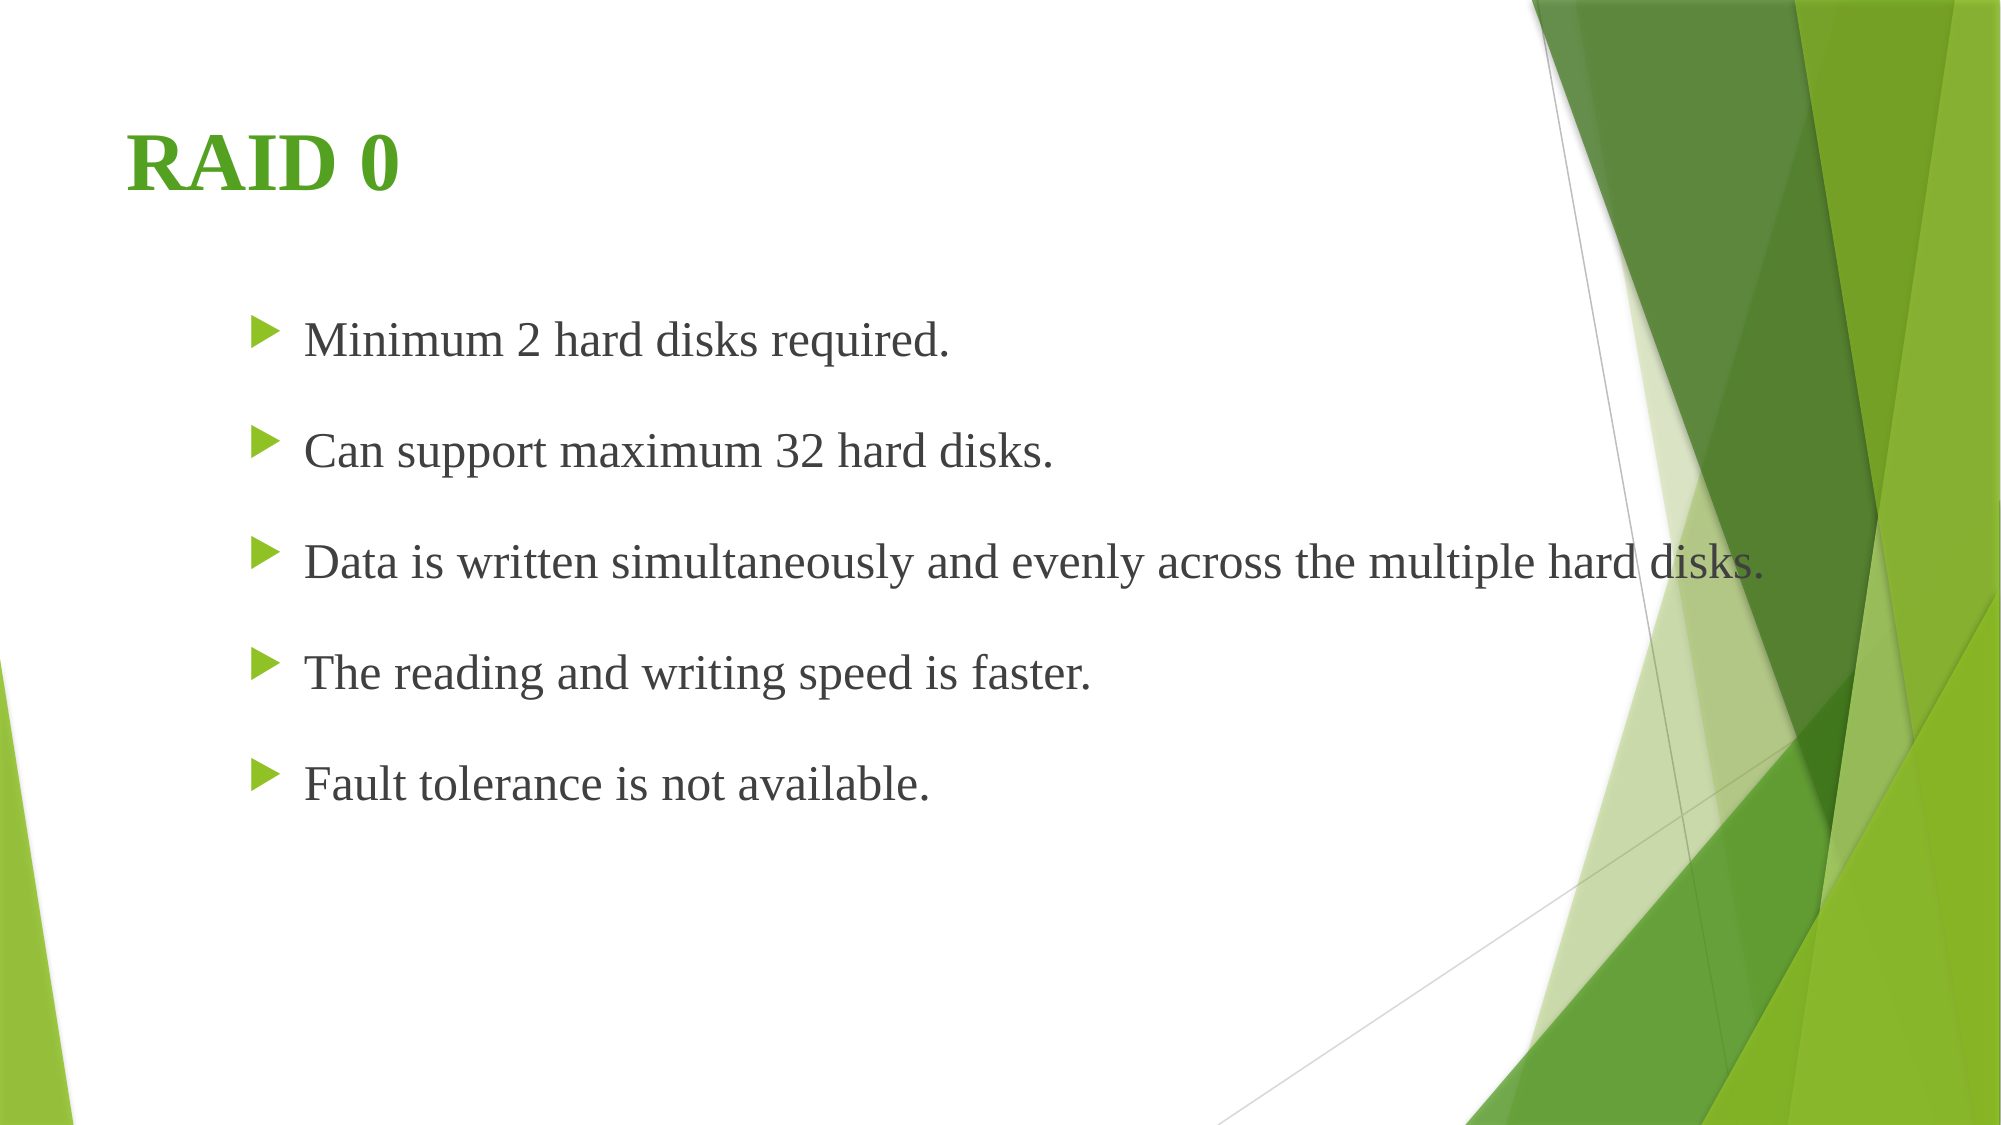

# RAID 0
Minimum 2 hard disks required.
Can support maximum 32 hard disks.
Data is written simultaneously and evenly across the multiple hard disks.
The reading and writing speed is faster.
Fault tolerance is not available.